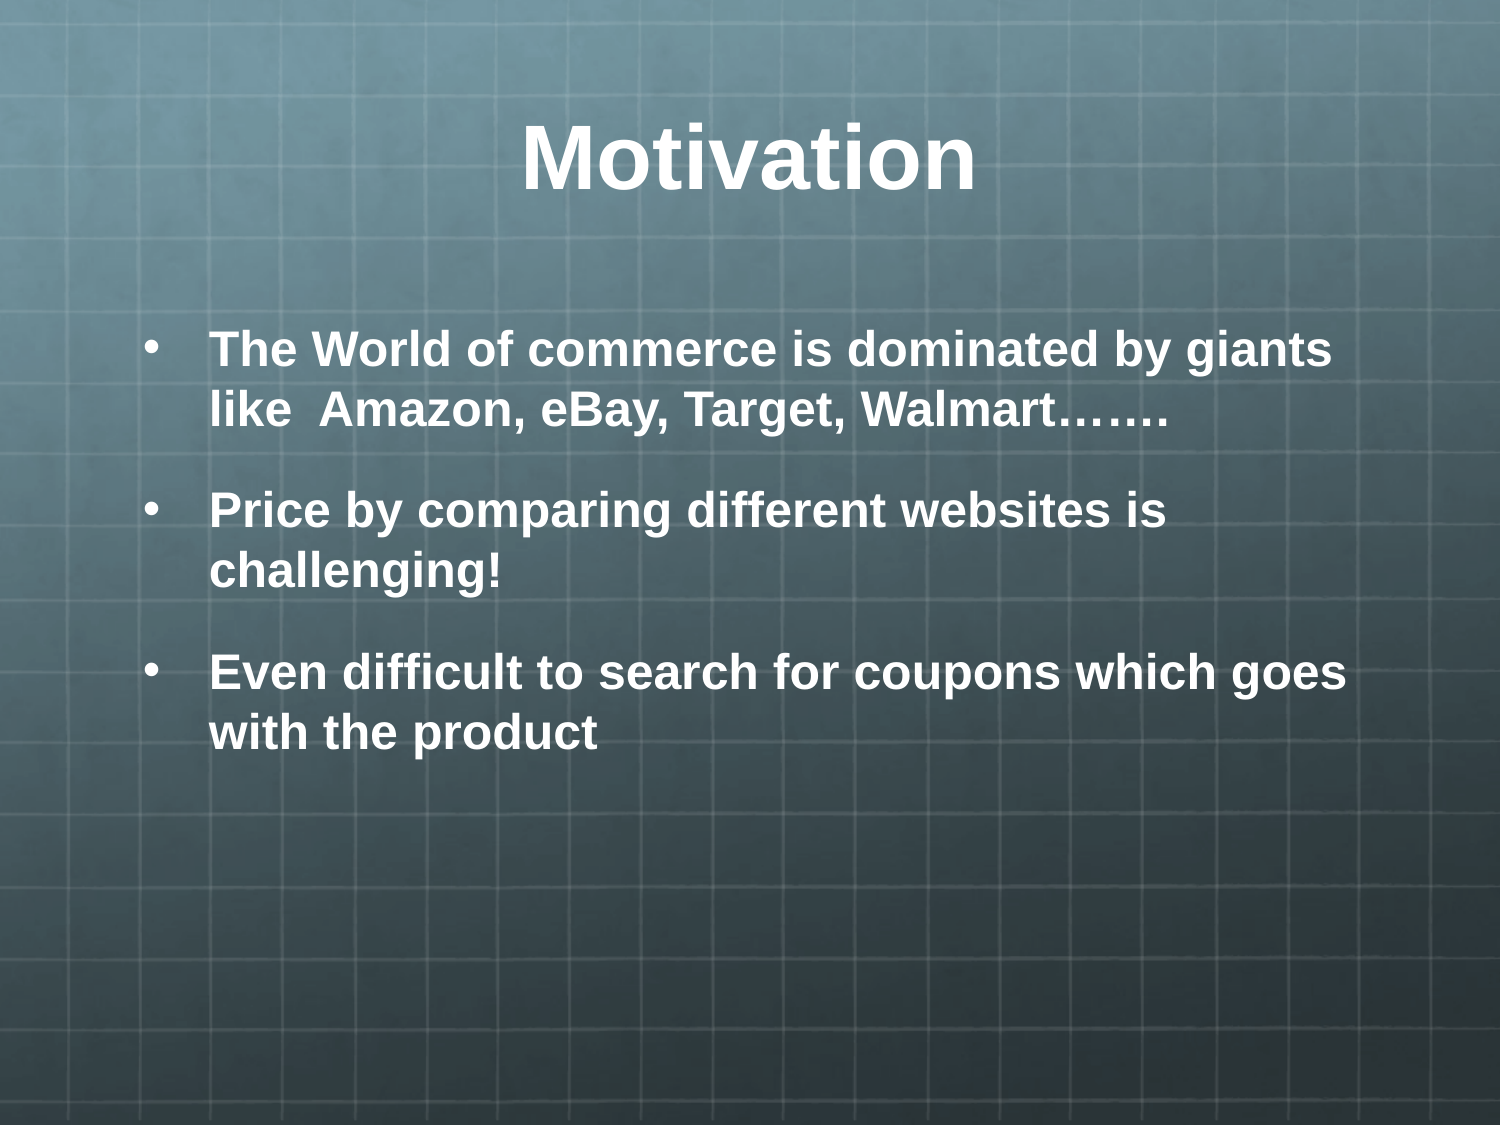

# Motivation
The World of commerce is dominated by giants like  Amazon, eBay, Target, Walmart…….
Price by comparing different websites is challenging!
Even difficult to search for coupons which goes with the product